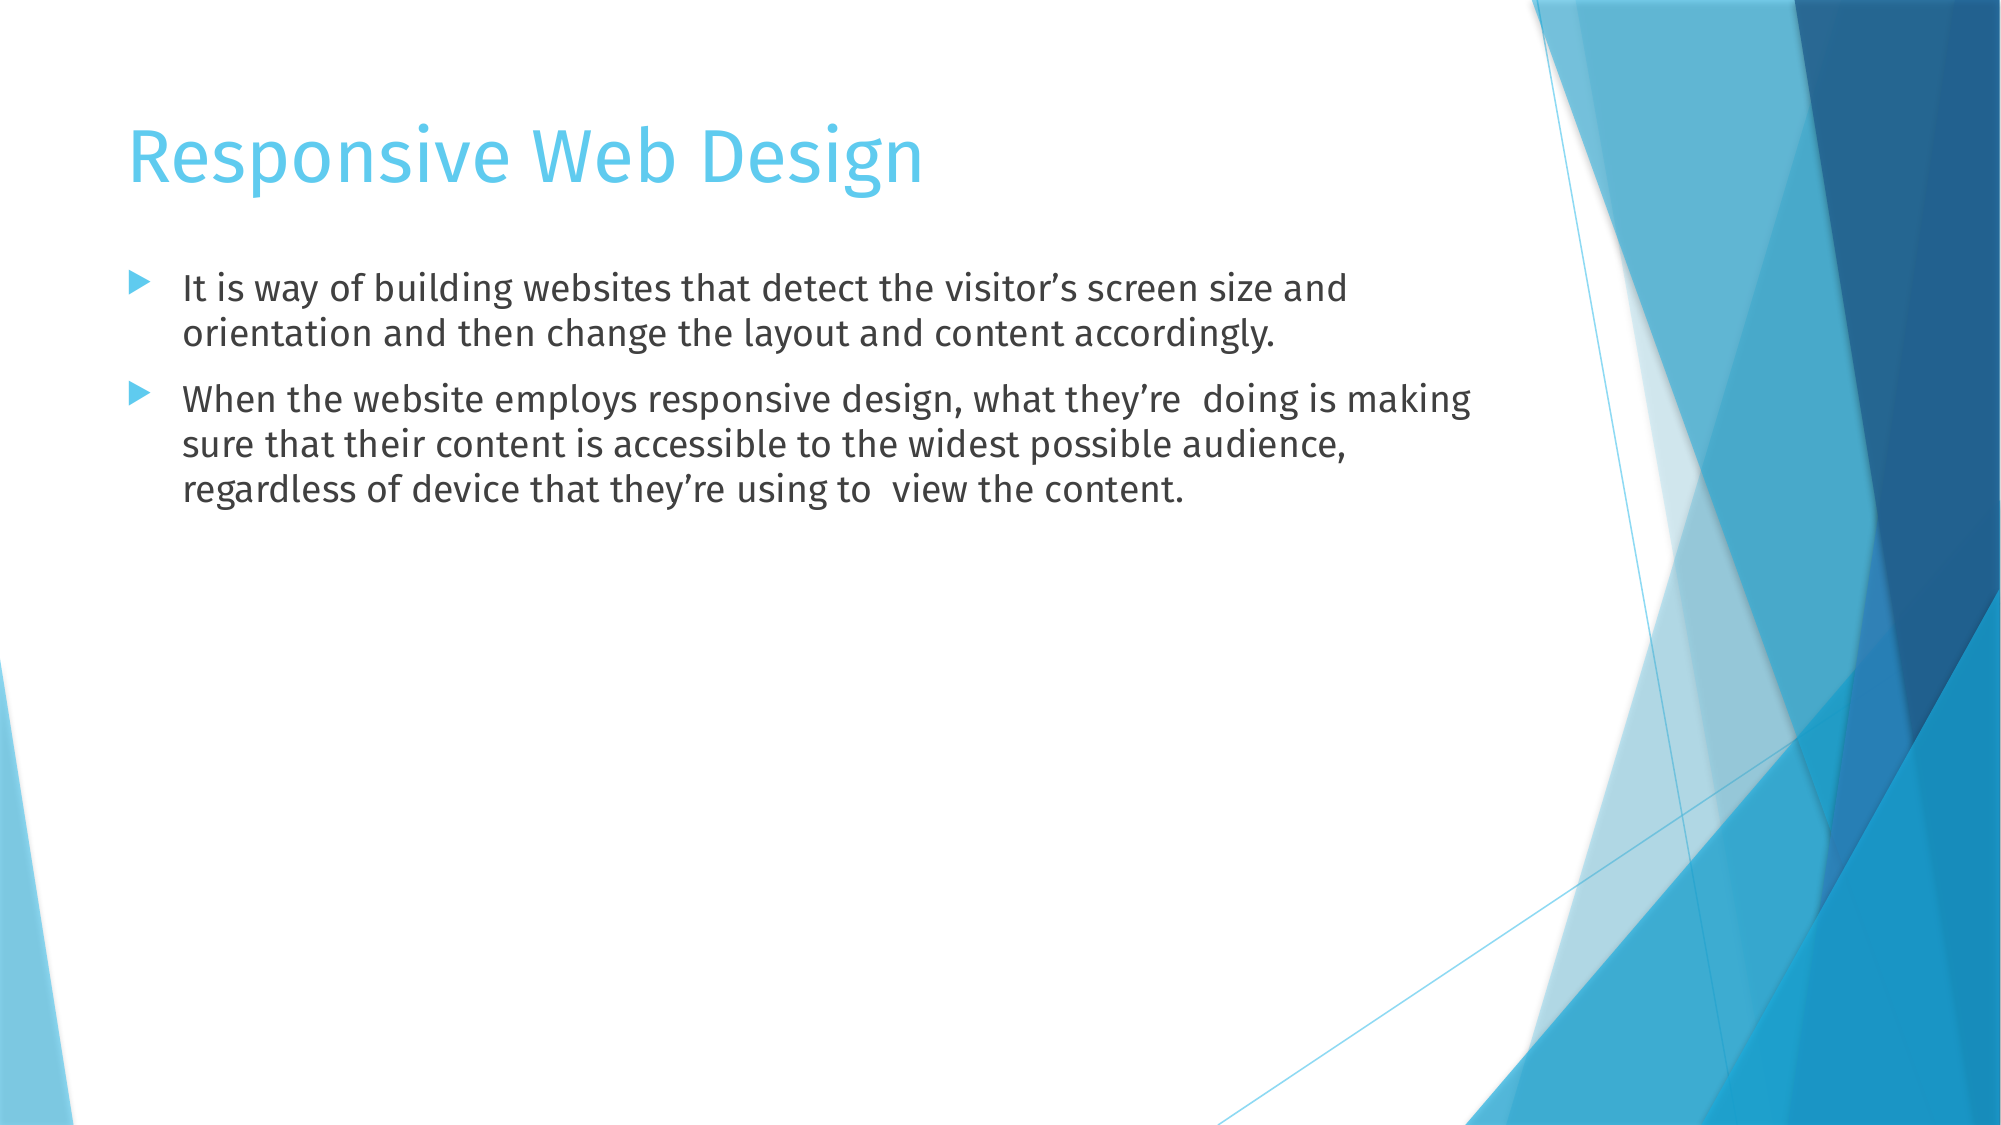

# Responsive Web Design
It is way of building websites that detect the visitor’s screen size and orientation and then change the layout and content accordingly.
When the website employs responsive design, what they’re  doing is making sure that their content is accessible to the widest possible audience, regardless of device that they’re using to  view the content.